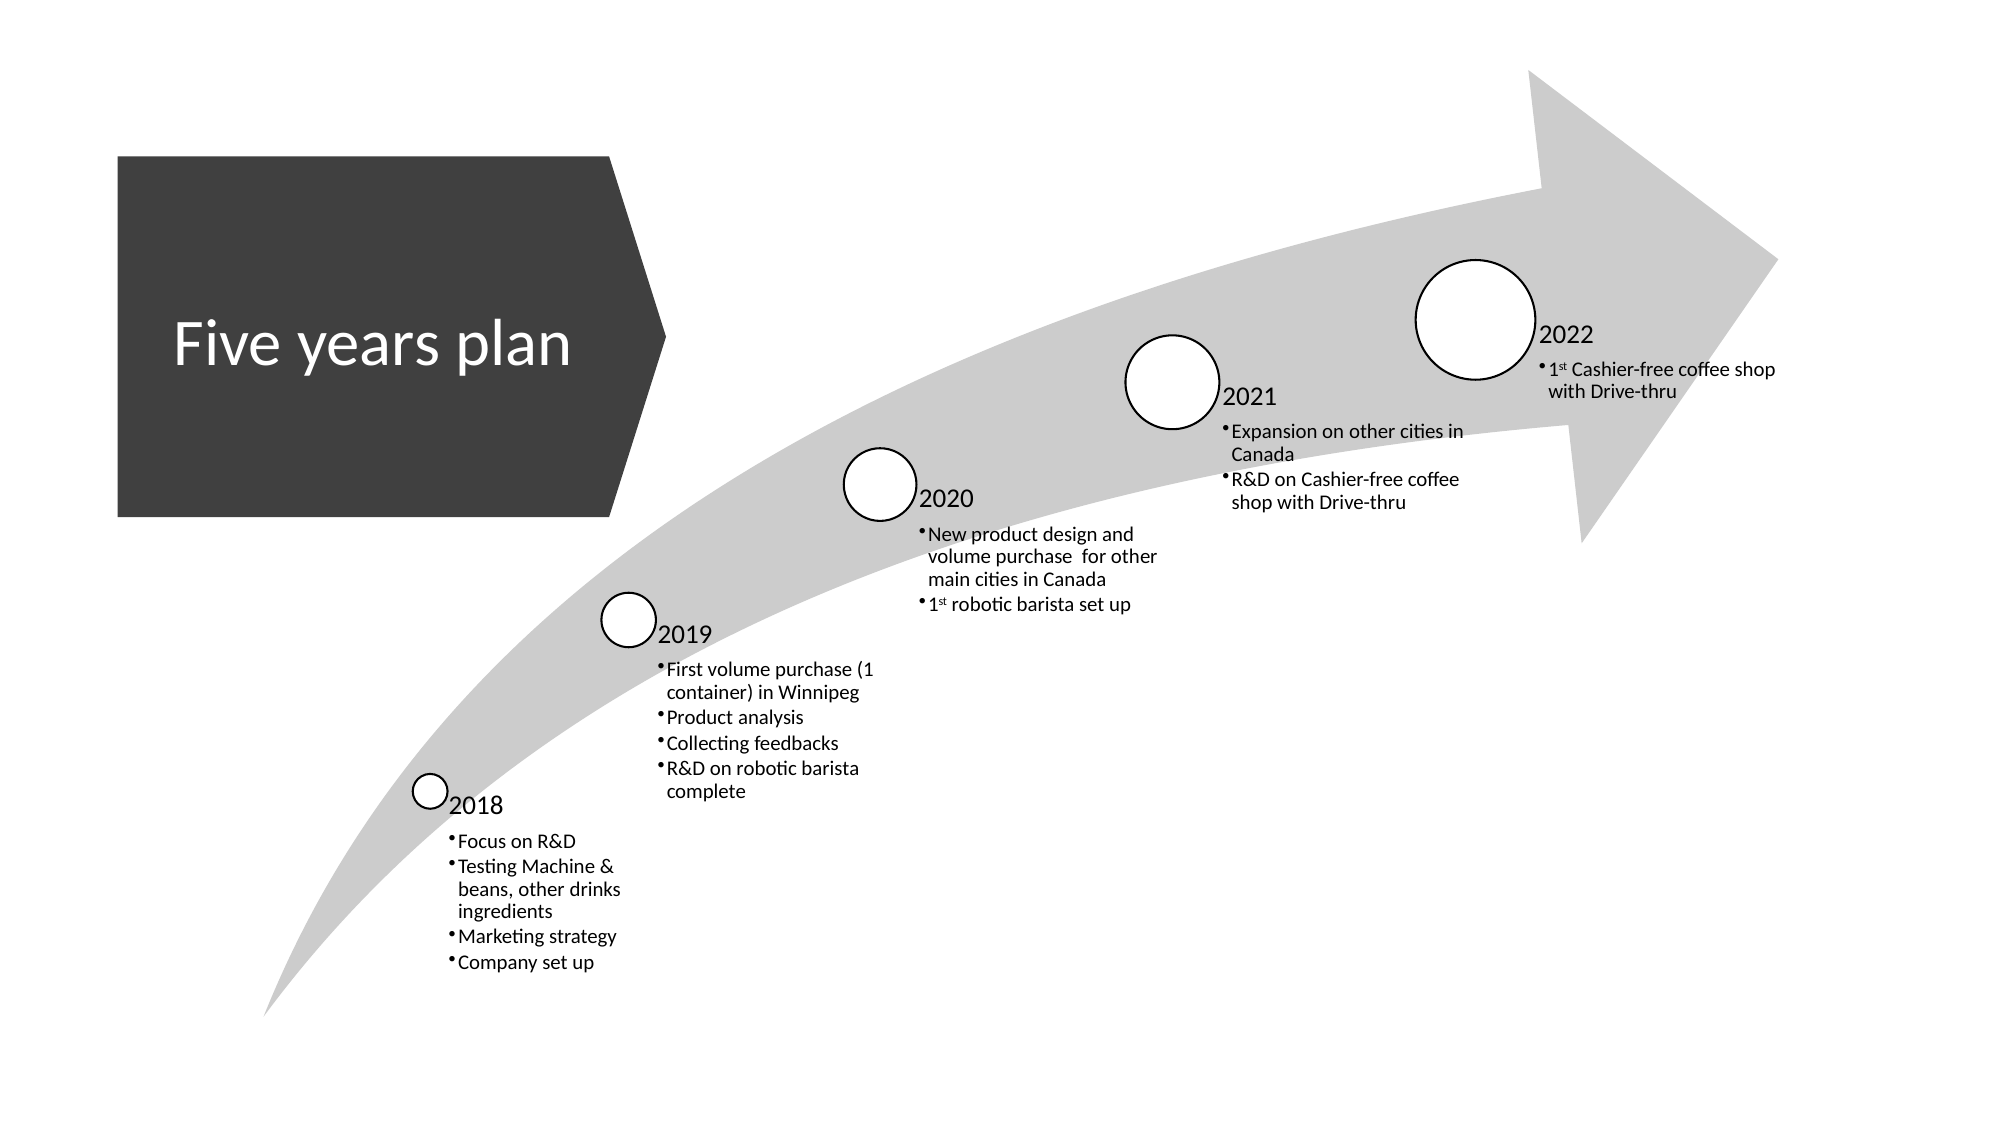

2018
Focus on R&D
Testing Machine & beans, other drinks ingredients
Marketing strategy
Company set up
2019
First volume purchase (1 container) in Winnipeg
Product analysis
Collecting feedbacks
R&D on robotic barista complete
2020
New product design and volume purchase  for other main cities in Canada
1st robotic barista set up
2021
Expansion on other cities in Canada
R&D on Cashier-free coffee shop with Drive-thru
2022
1st Cashier-free coffee shop with Drive-thru
# Five years plan